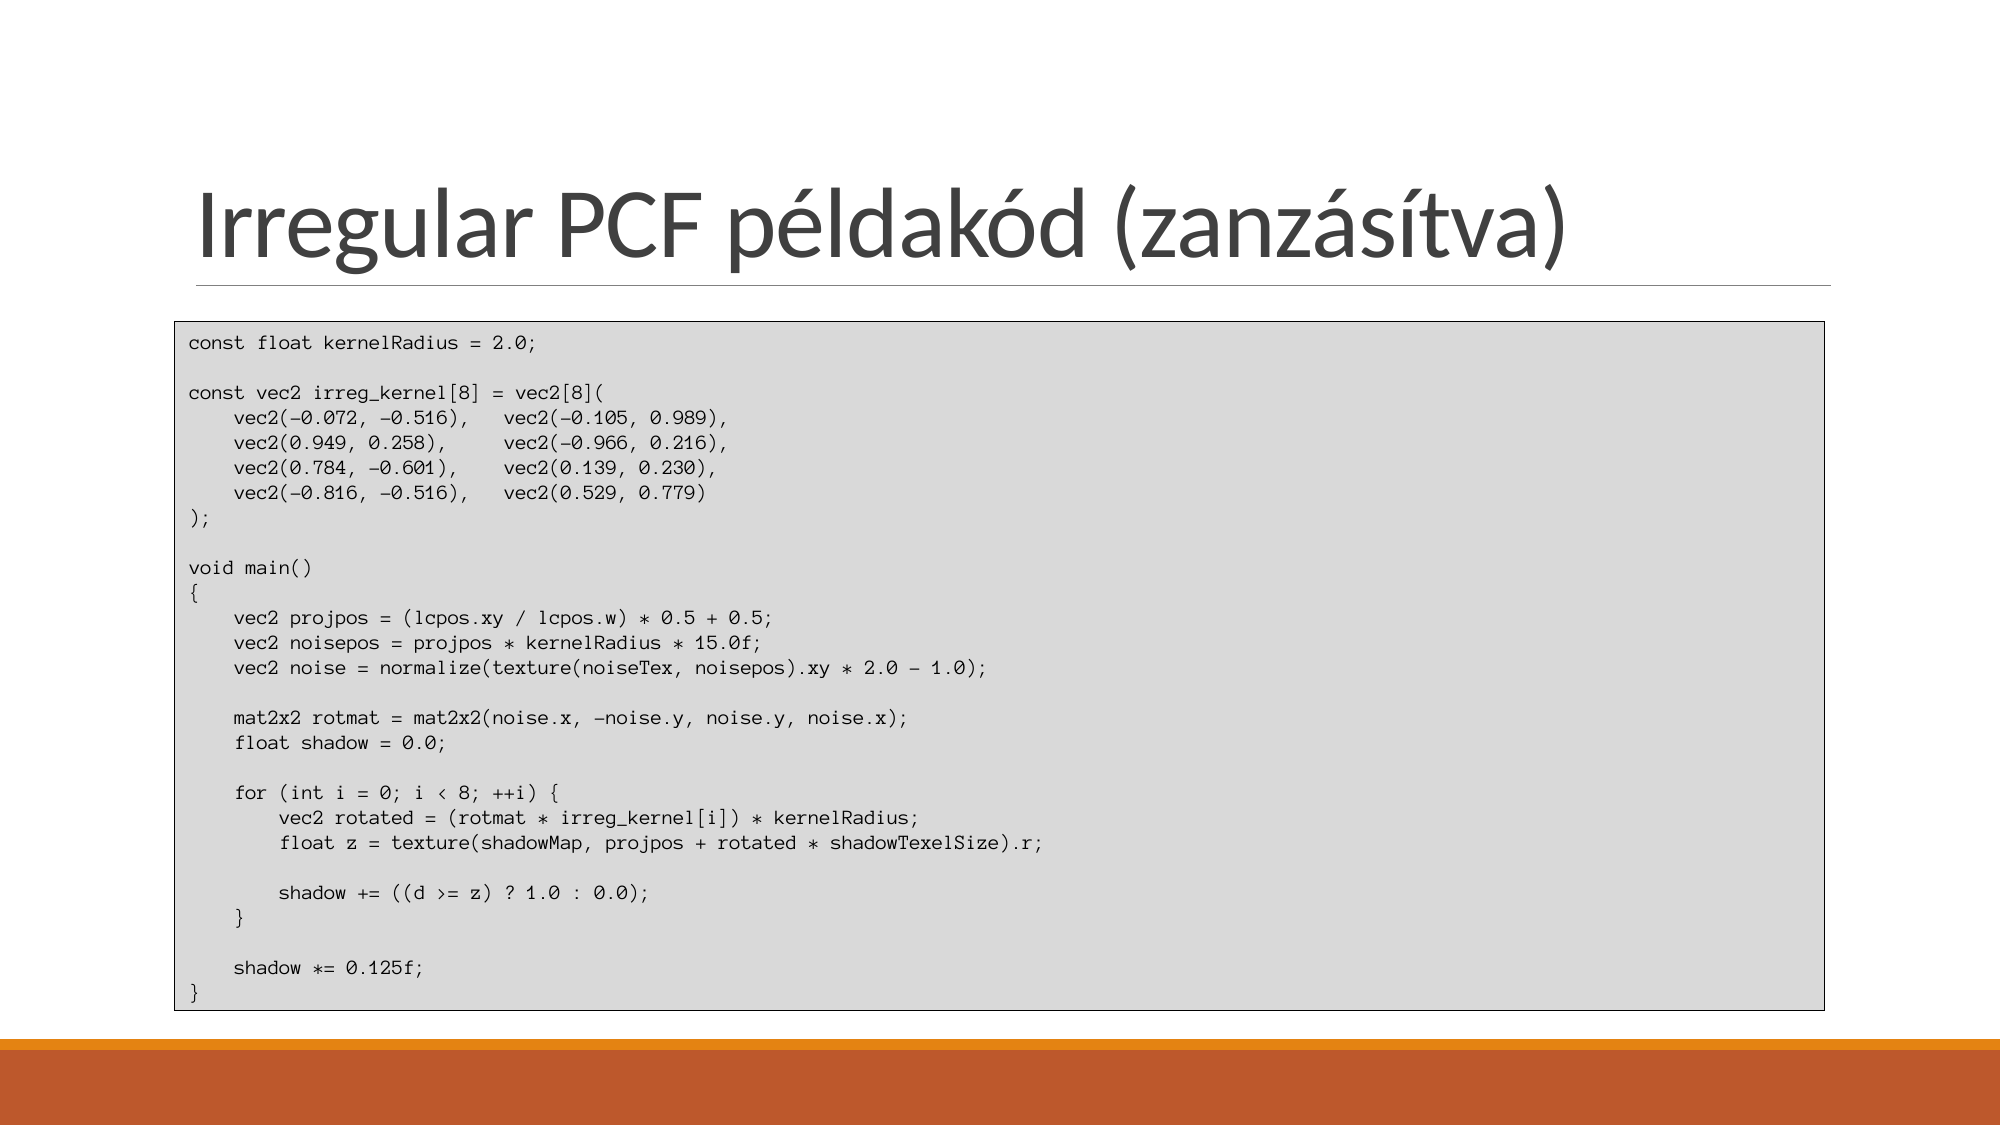

# Irregular PCF példakód (zanzásítva)
const float kernelRadius = 2.0;
const vec2 irreg_kernel[8] = vec2[8](
    vec2(-0.072, -0.516),   vec2(-0.105, 0.989),
    vec2(0.949, 0.258),     vec2(-0.966, 0.216),
    vec2(0.784, -0.601),    vec2(0.139, 0.230),
    vec2(-0.816, -0.516),   vec2(0.529, 0.779)
);

void main()
{
    vec2 projpos = (lcpos.xy / lcpos.w) * 0.5 + 0.5;
    vec2 noisepos = projpos * kernelRadius * 15.0f;
    vec2 noise = normalize(texture(noiseTex, noisepos).xy * 2.0 - 1.0);

    mat2x2 rotmat = mat2x2(noise.x, -noise.y, noise.y, noise.x);
    float shadow = 0.0;

    for (int i = 0; i < 8; ++i) {
        vec2 rotated = (rotmat * irreg_kernel[i]) * kernelRadius;
        float z = texture(shadowMap, projpos + rotated * shadowTexelSize).r;

        shadow += ((d >= z) ? 1.0 : 0.0);
    }

    shadow *= 0.125f;
}